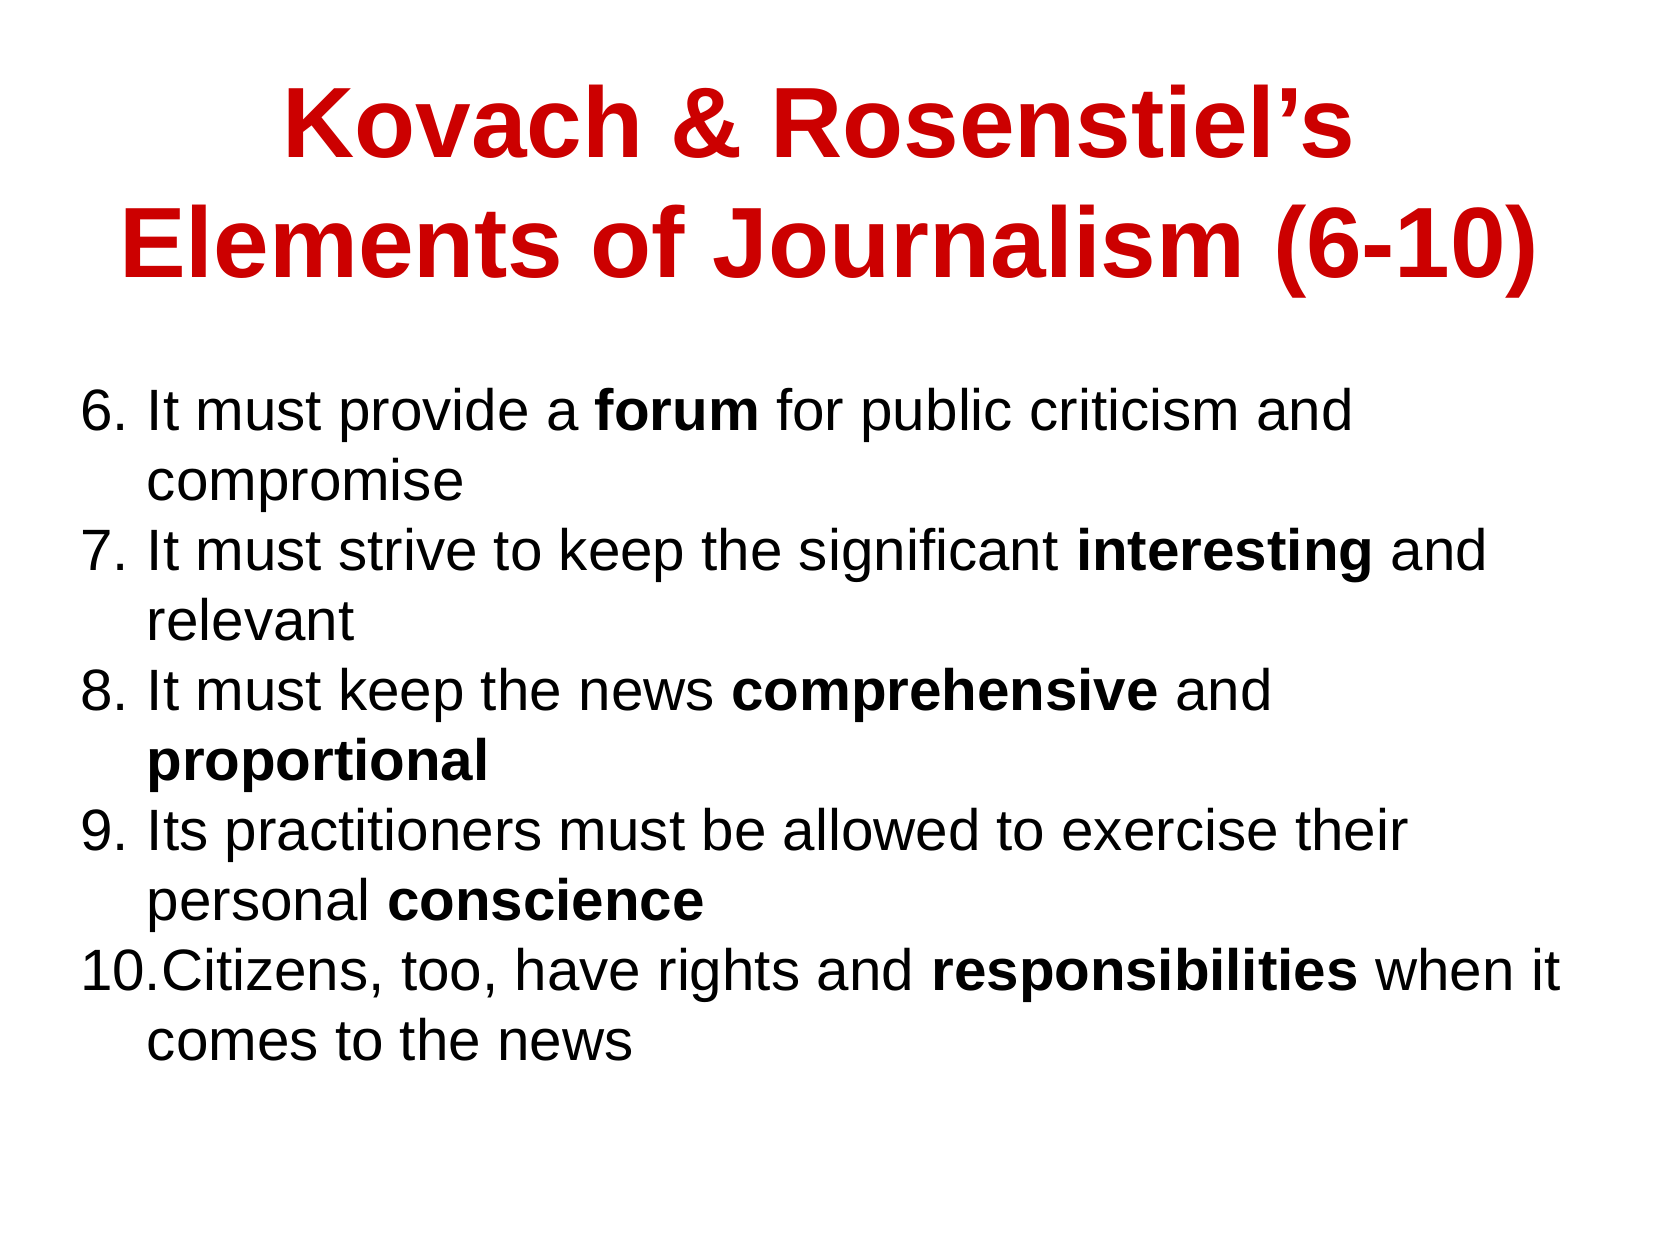

# Kovach & Rosenstiel’s Elements of Journalism (6-10)
It must provide a forum for public criticism and compromise
It must strive to keep the significant interesting and relevant
It must keep the news comprehensive and proportional
Its practitioners must be allowed to exercise their personal conscience
Citizens, too, have rights and responsibilities when it comes to the news